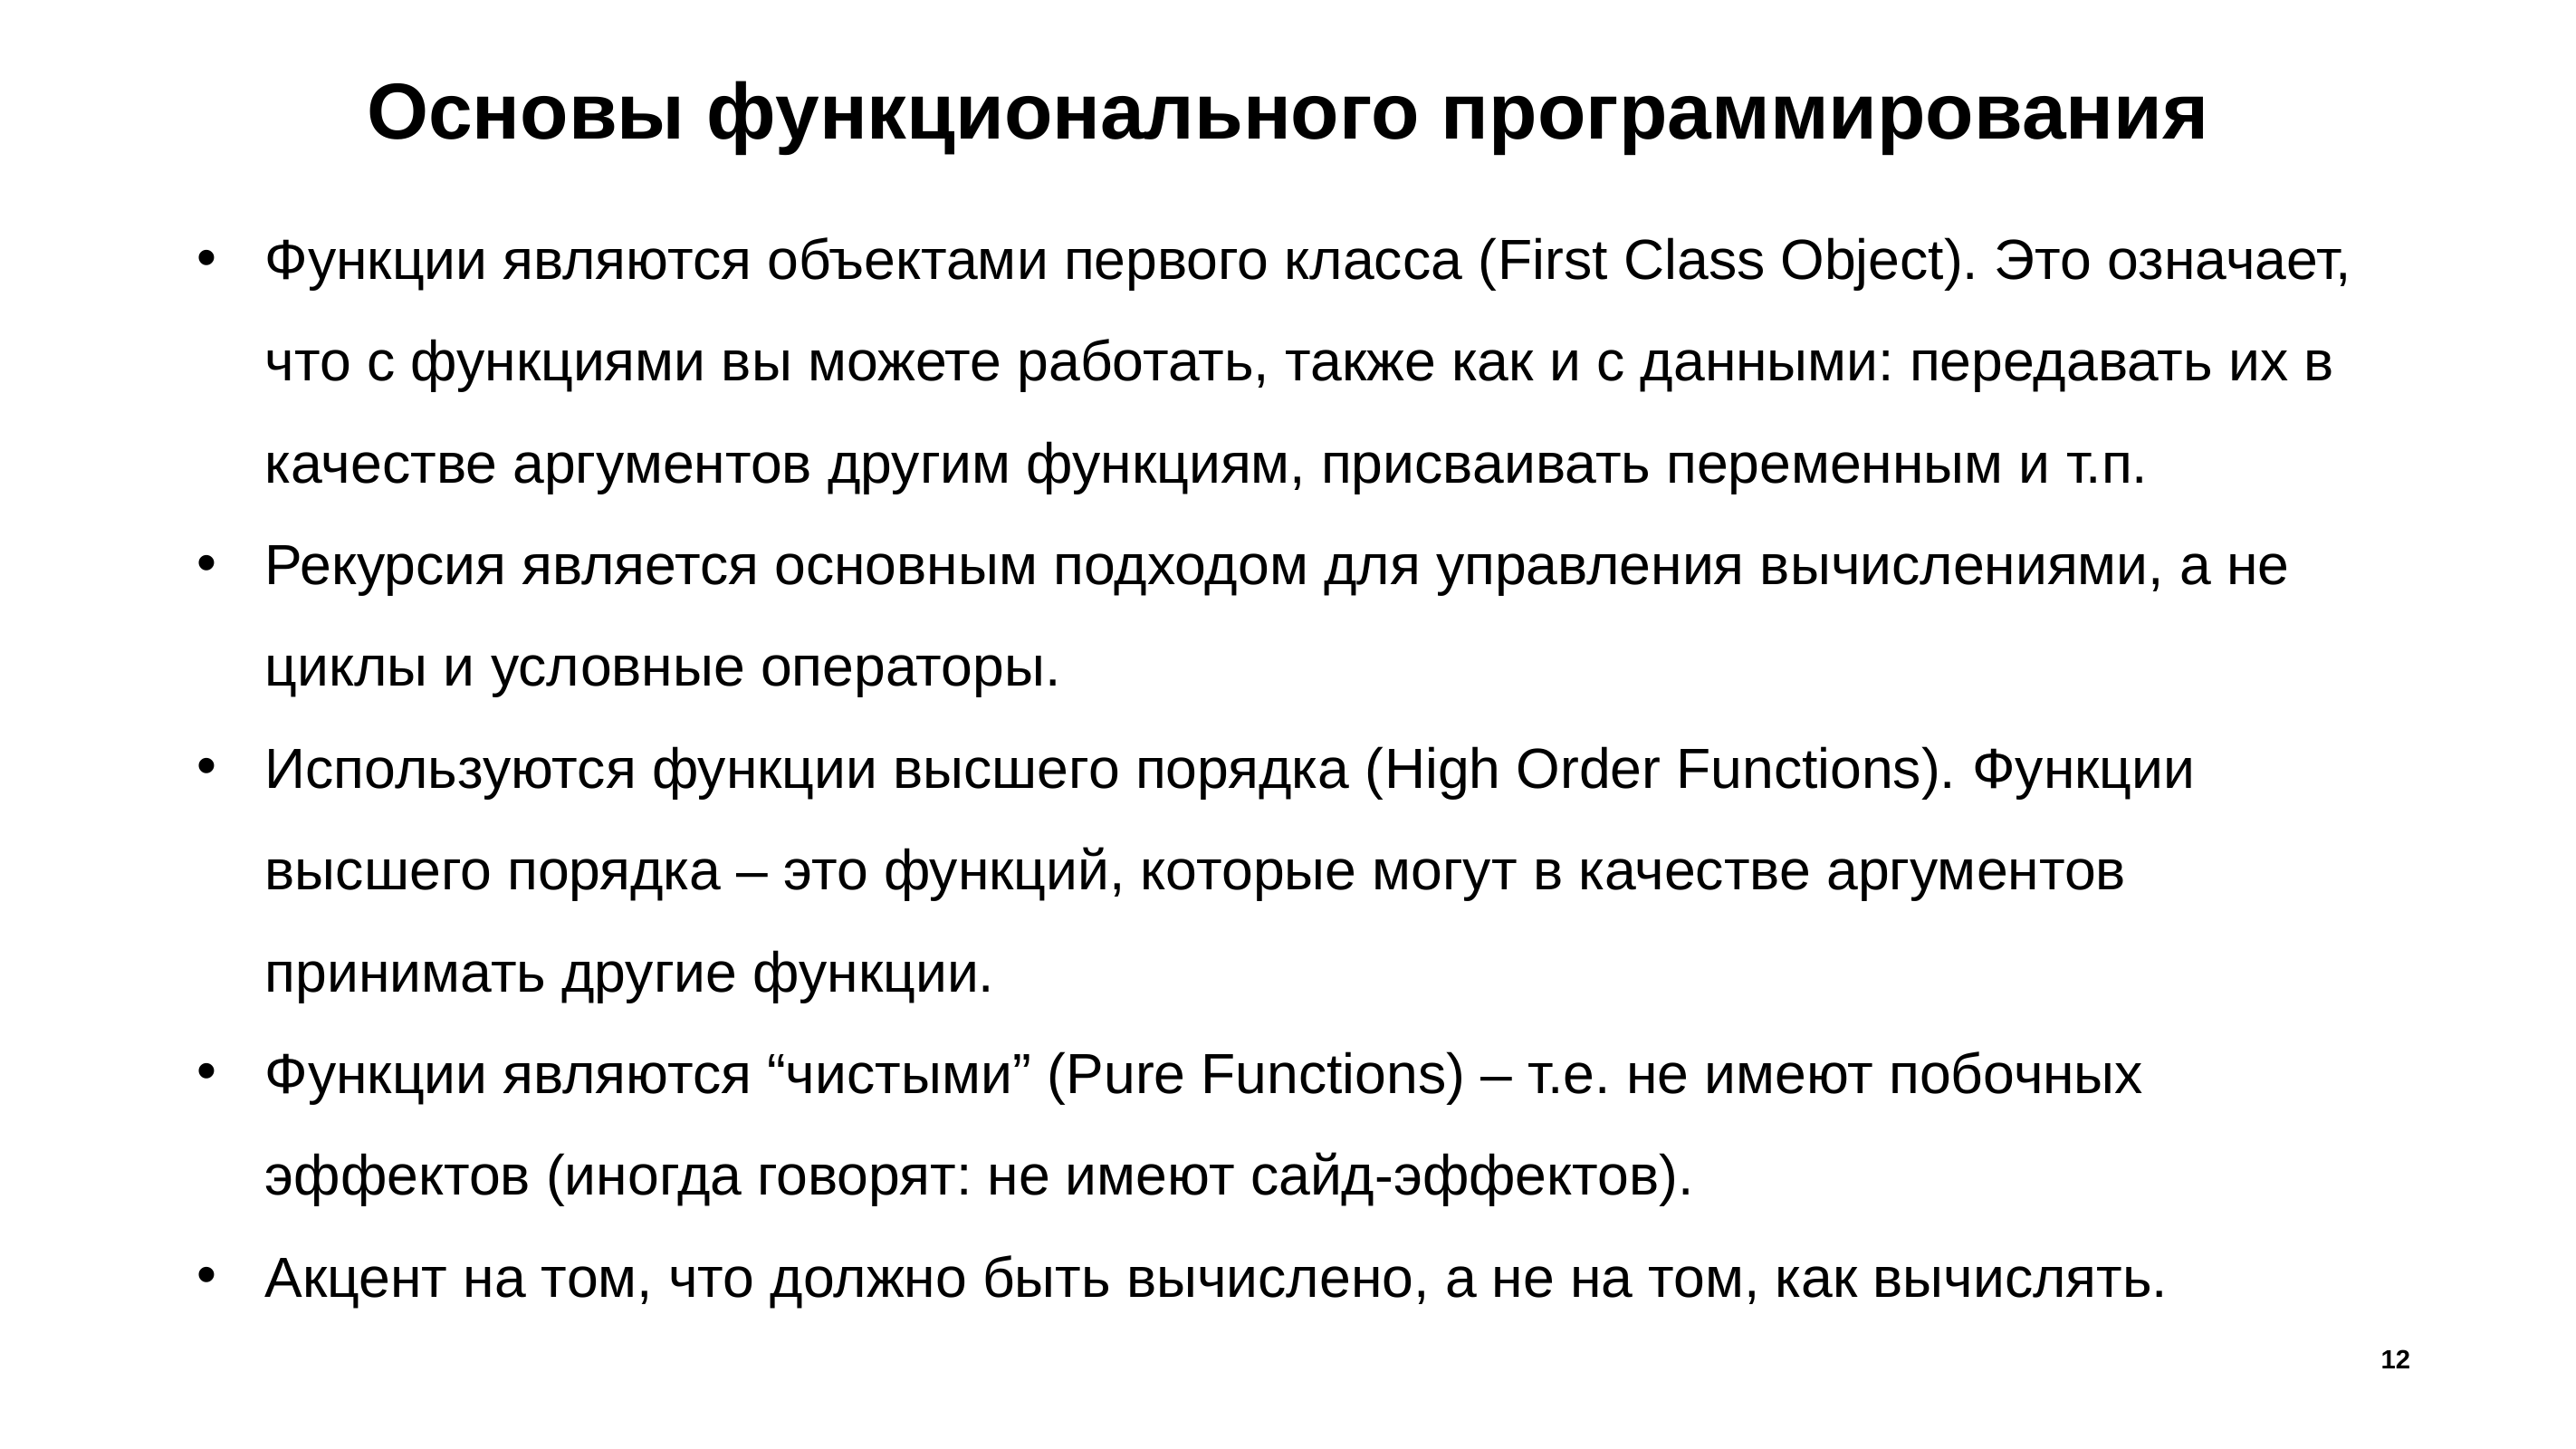

# Основы функционального программирования
Функции являются объектами первого класса (First Class Object). Это означает, что с функциями вы можете работать, также как и с данными: передавать их в качестве аргументов другим функциям, присваивать переменным и т.п.
Рекурсия является основным подходом для управления вычислениями, а не циклы и условные операторы.
Используются функции высшего порядка (High Order Functions). Функции высшего порядка – это функций, которые могут в качестве аргументов принимать другие функции.
Функции являются “чистыми” (Pure Functions) – т.е. не имеют побочных эффектов (иногда говорят: не имеют сайд-эффектов).
Акцент на том, что должно быть вычислено, а не на том, как вычислять.

12